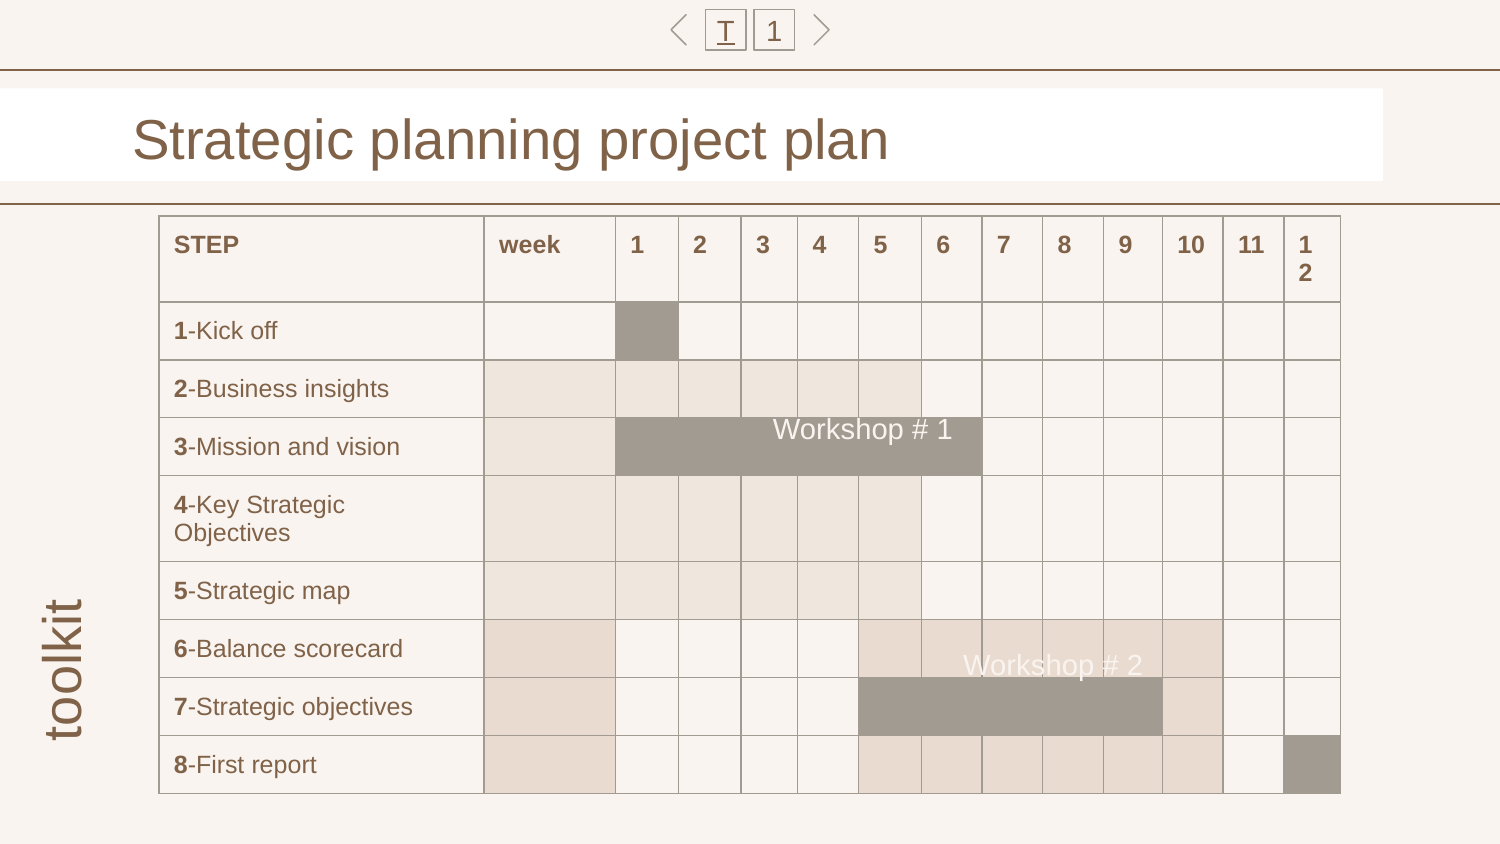

T
1

# Strategic planning project plan
| STEP | week | 1 | 2 | 3 | 4 | 5 | 6 | 7 | 8 | 9 | 10 | 11 | 12 |
| --- | --- | --- | --- | --- | --- | --- | --- | --- | --- | --- | --- | --- | --- |
| 1-Kick off |  |  |  |  |  |  |  |  |  |  |  |  |  |
| 2-Business insights |  |  |  |  |  |  |  |  |  |  |  |  |  |
| 3-Mission and vision |  |  |  |  |  |  |  |  |  |  |  |  |  |
| 4-Key Strategic Objectives |  |  |  |  |  |  |  |  |  |  |  |  |  |
| 5-Strategic map |  |  |  |  |  |  |  |  |  |  |  |  |  |
| 6-Balance scorecard |  |  |  |  |  |  |  |  |  |  |  |  |  |
| 7-Strategic objectives |  |  |  |  |  |  |  |  |  |  |  |  |  |
| 8-First report |  |  |  |  |  |  |  |  |  |  |  |  |  |
Workshop # 1
toolkit
Workshop # 2